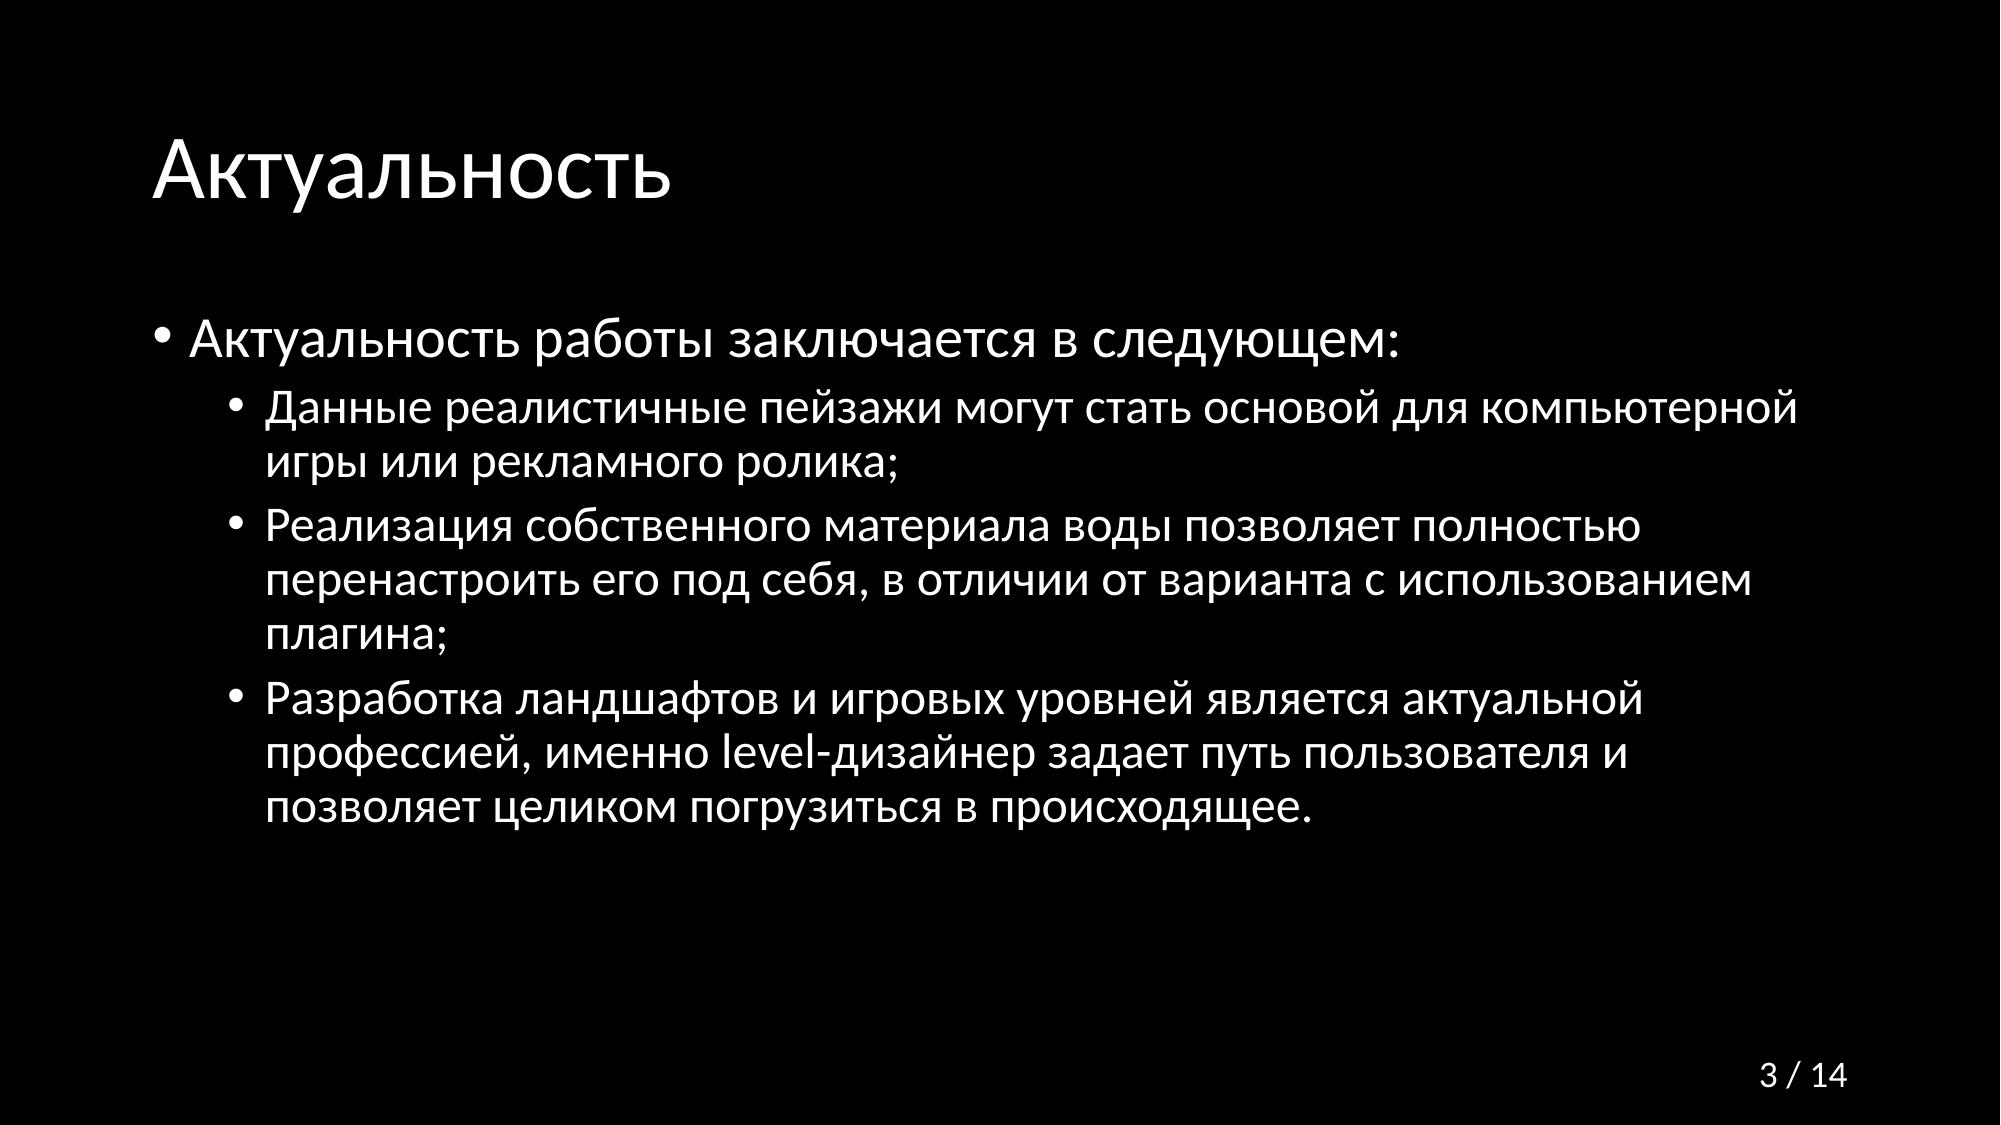

# Актуальность
Актуальность работы заключается в следующем:
Данные реалистичные пейзажи могут стать основой для компьютерной игры или рекламного ролика;
Реализация собственного материала воды позволяет полностью перенастроить его под себя, в отличии от варианта с использованием плагина;
Разработка ландшафтов и игровых уровней является актуальной профессией, именно level-дизайнер задает путь пользователя и позволяет целиком погрузиться в происходящее.
3 / 14